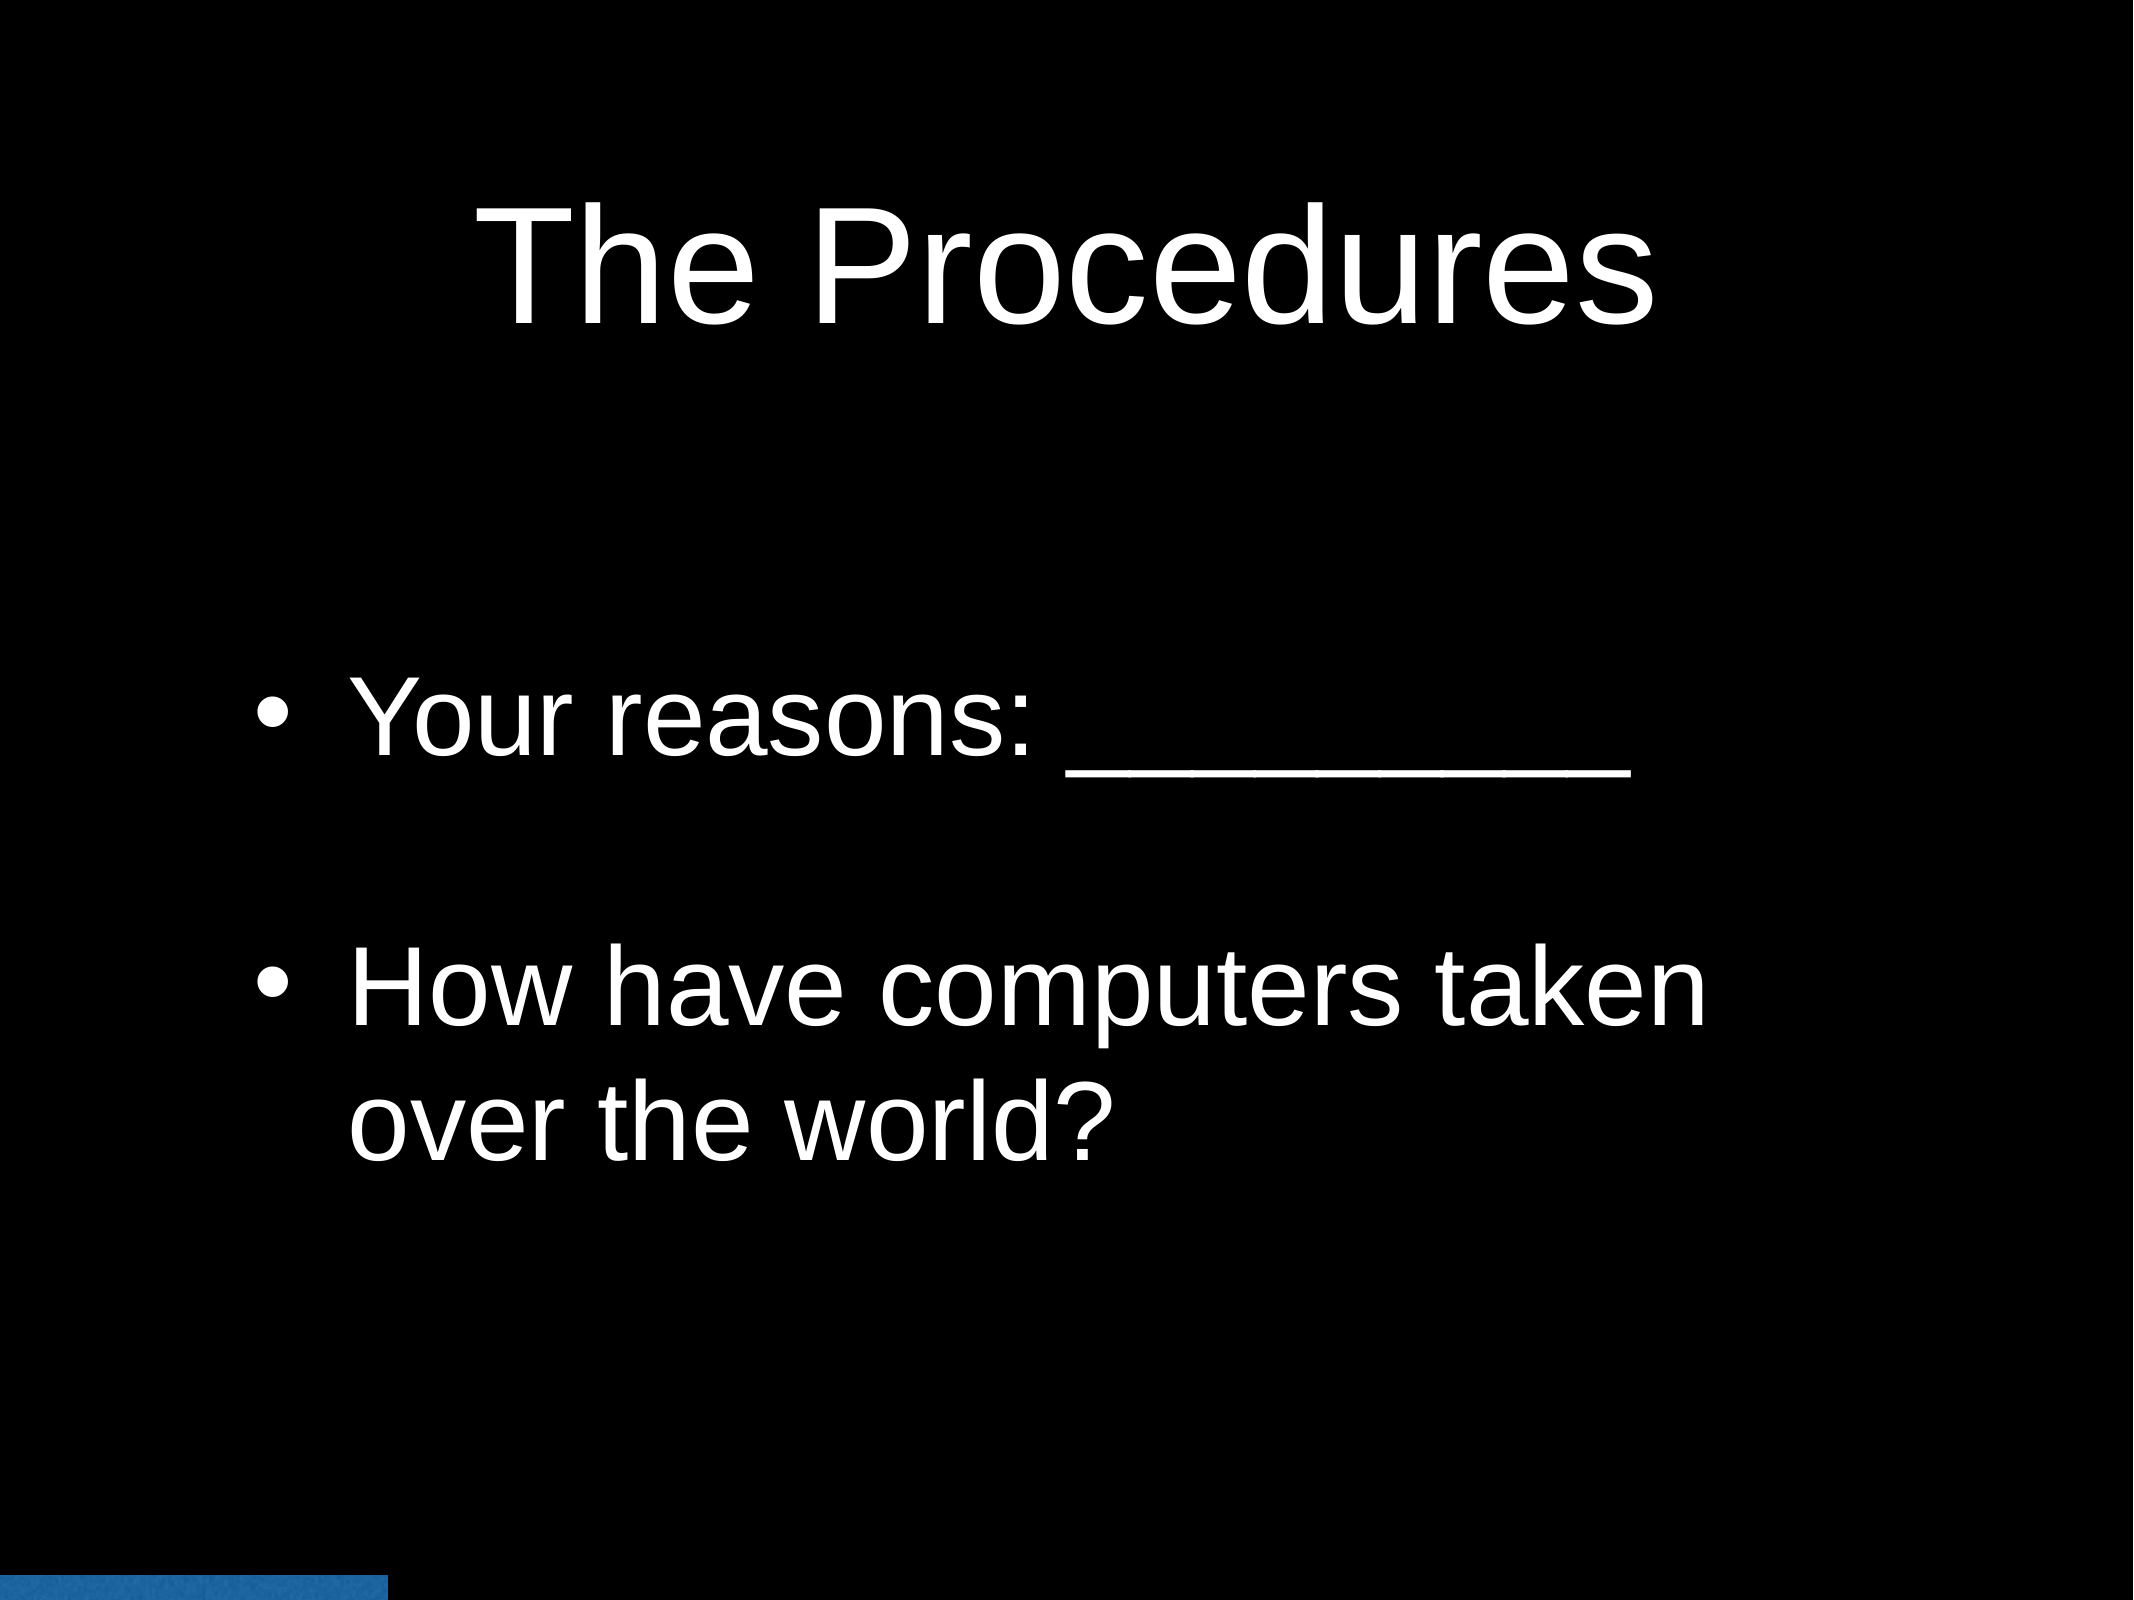

# The Procedures

Your reasons: _________
How have computers taken over the world?